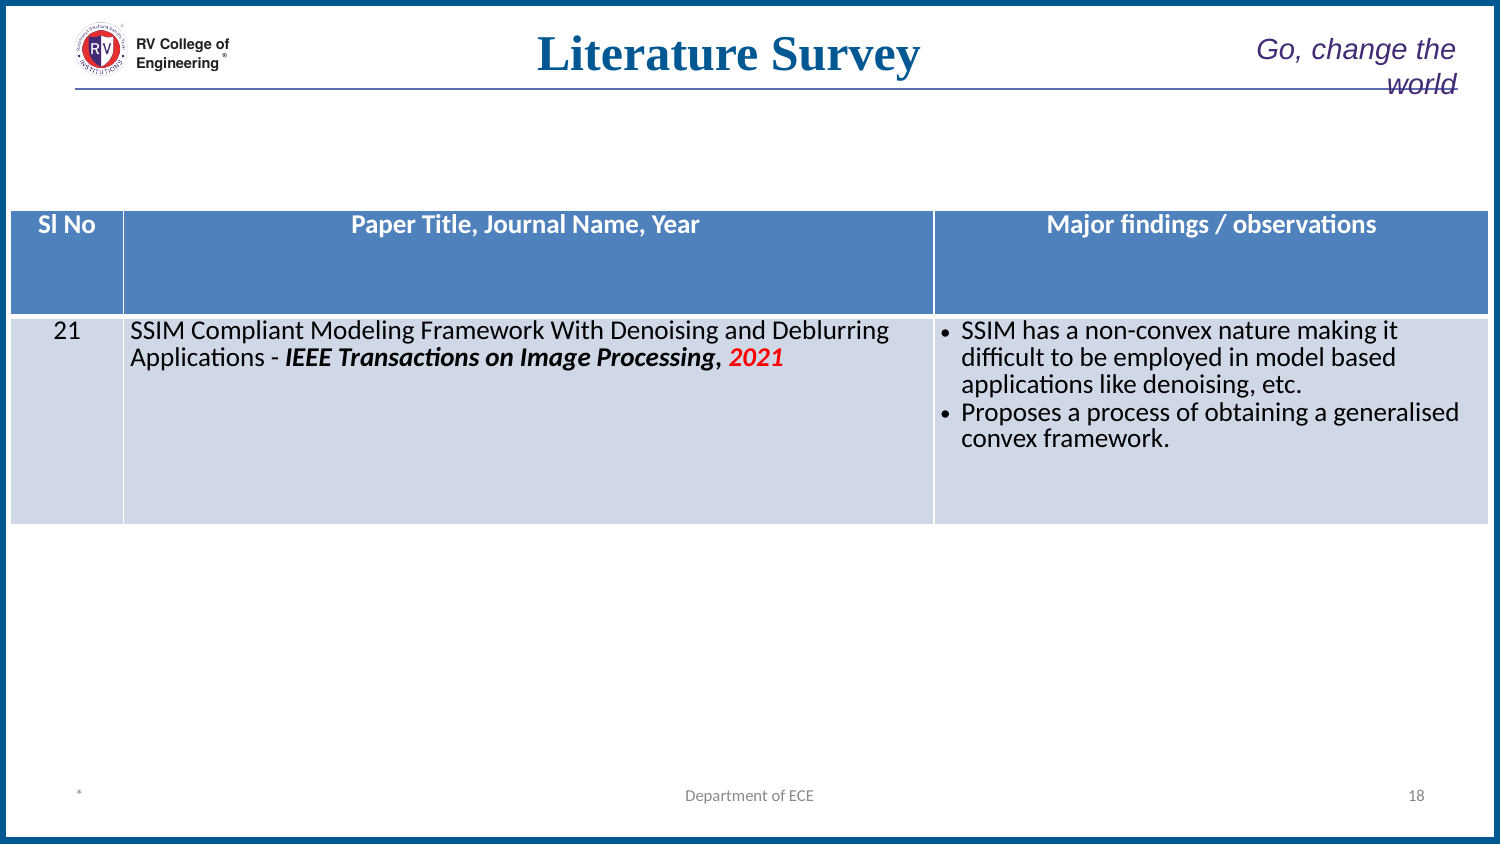

Literature Survey

# Go, change the world
RV College of
Engineering

| Sl No | Paper Title, Journal Name, Year | Major findings / observations |
| --- | --- | --- |
| 21 | SSIM Compliant Modeling Framework With Denoising and Deblurring Applications - IEEE Transactions on Image Processing, 2021 | SSIM has a non-convex nature making it difficult to be employed in model based applications like denoising, etc. Proposes a process of obtaining a generalised convex framework. |
*
Department of ECE
18